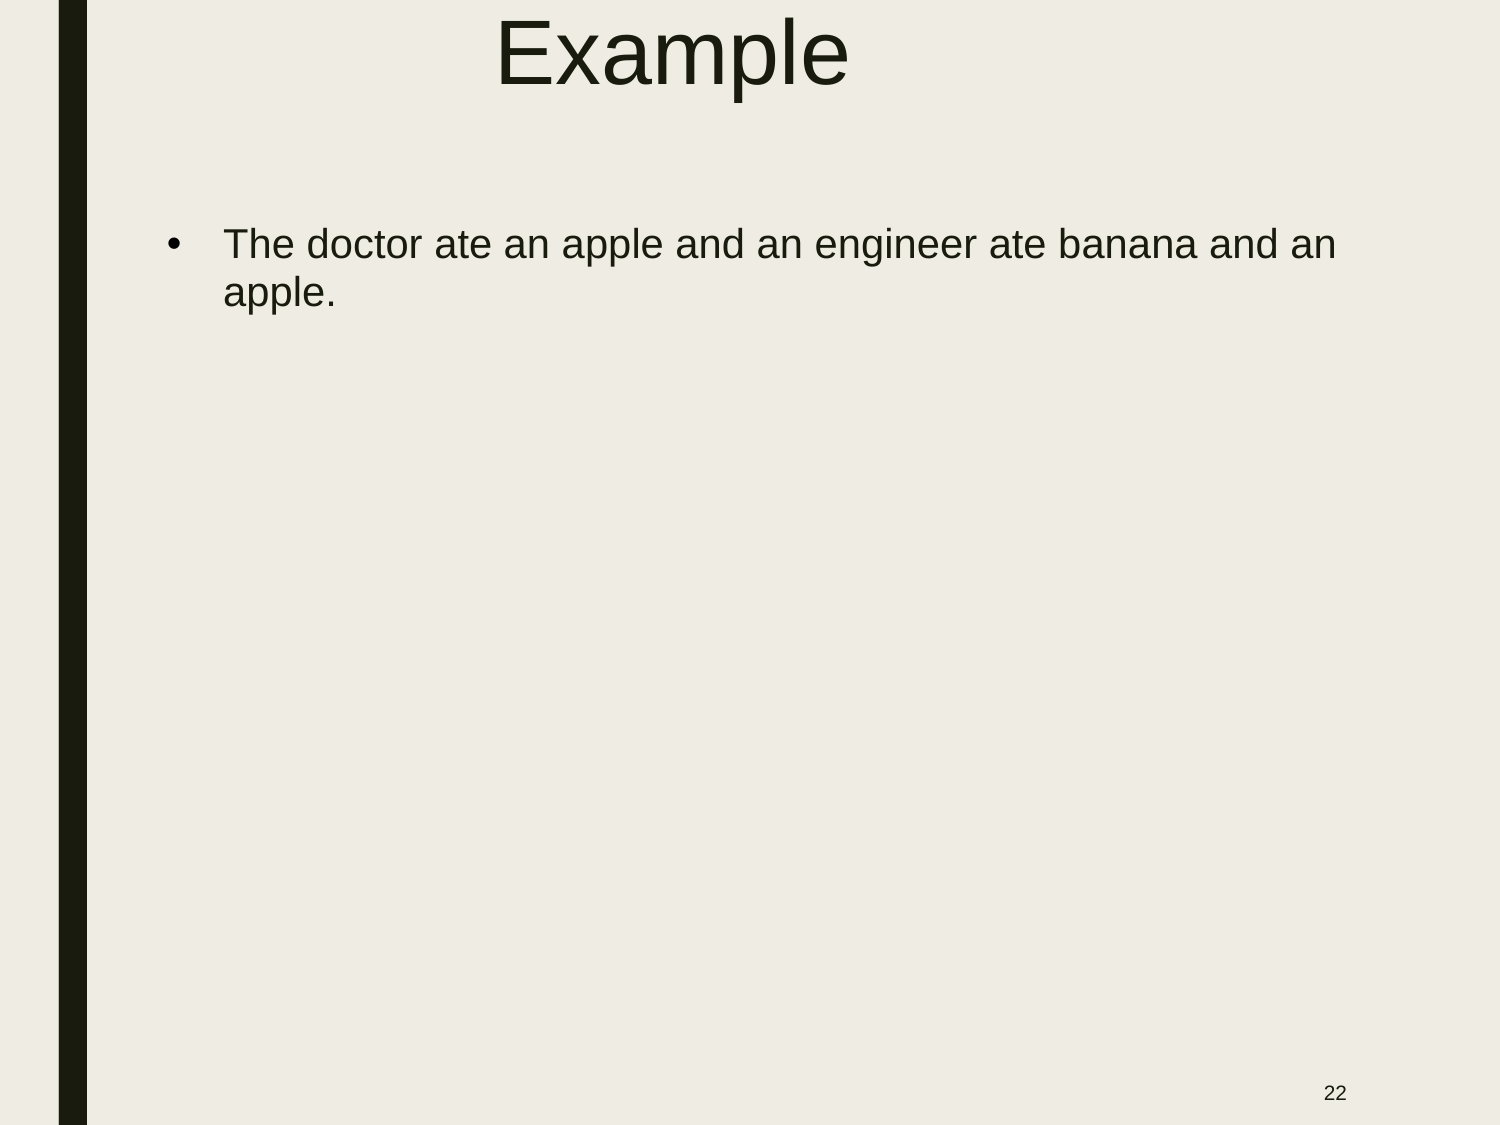

# Example
The doctor ate an apple and an engineer ate banana and an apple.
22